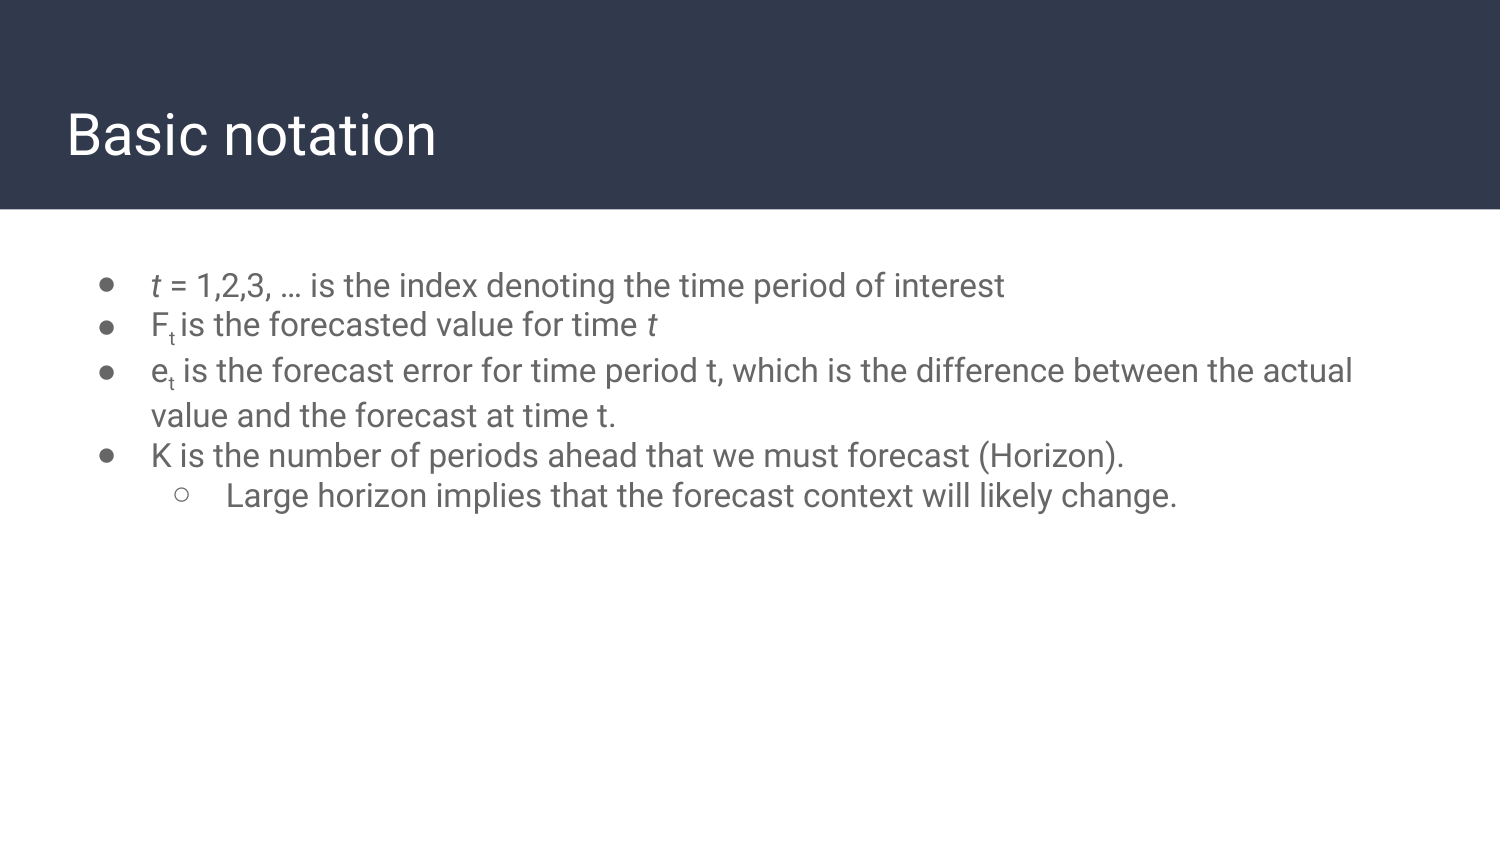

# Basic notation
t = 1,2,3, … is the index denoting the time period of interest
Ft is the forecasted value for time t
et is the forecast error for time period t, which is the difference between the actual value and the forecast at time t.
K is the number of periods ahead that we must forecast (Horizon).
Large horizon implies that the forecast context will likely change.